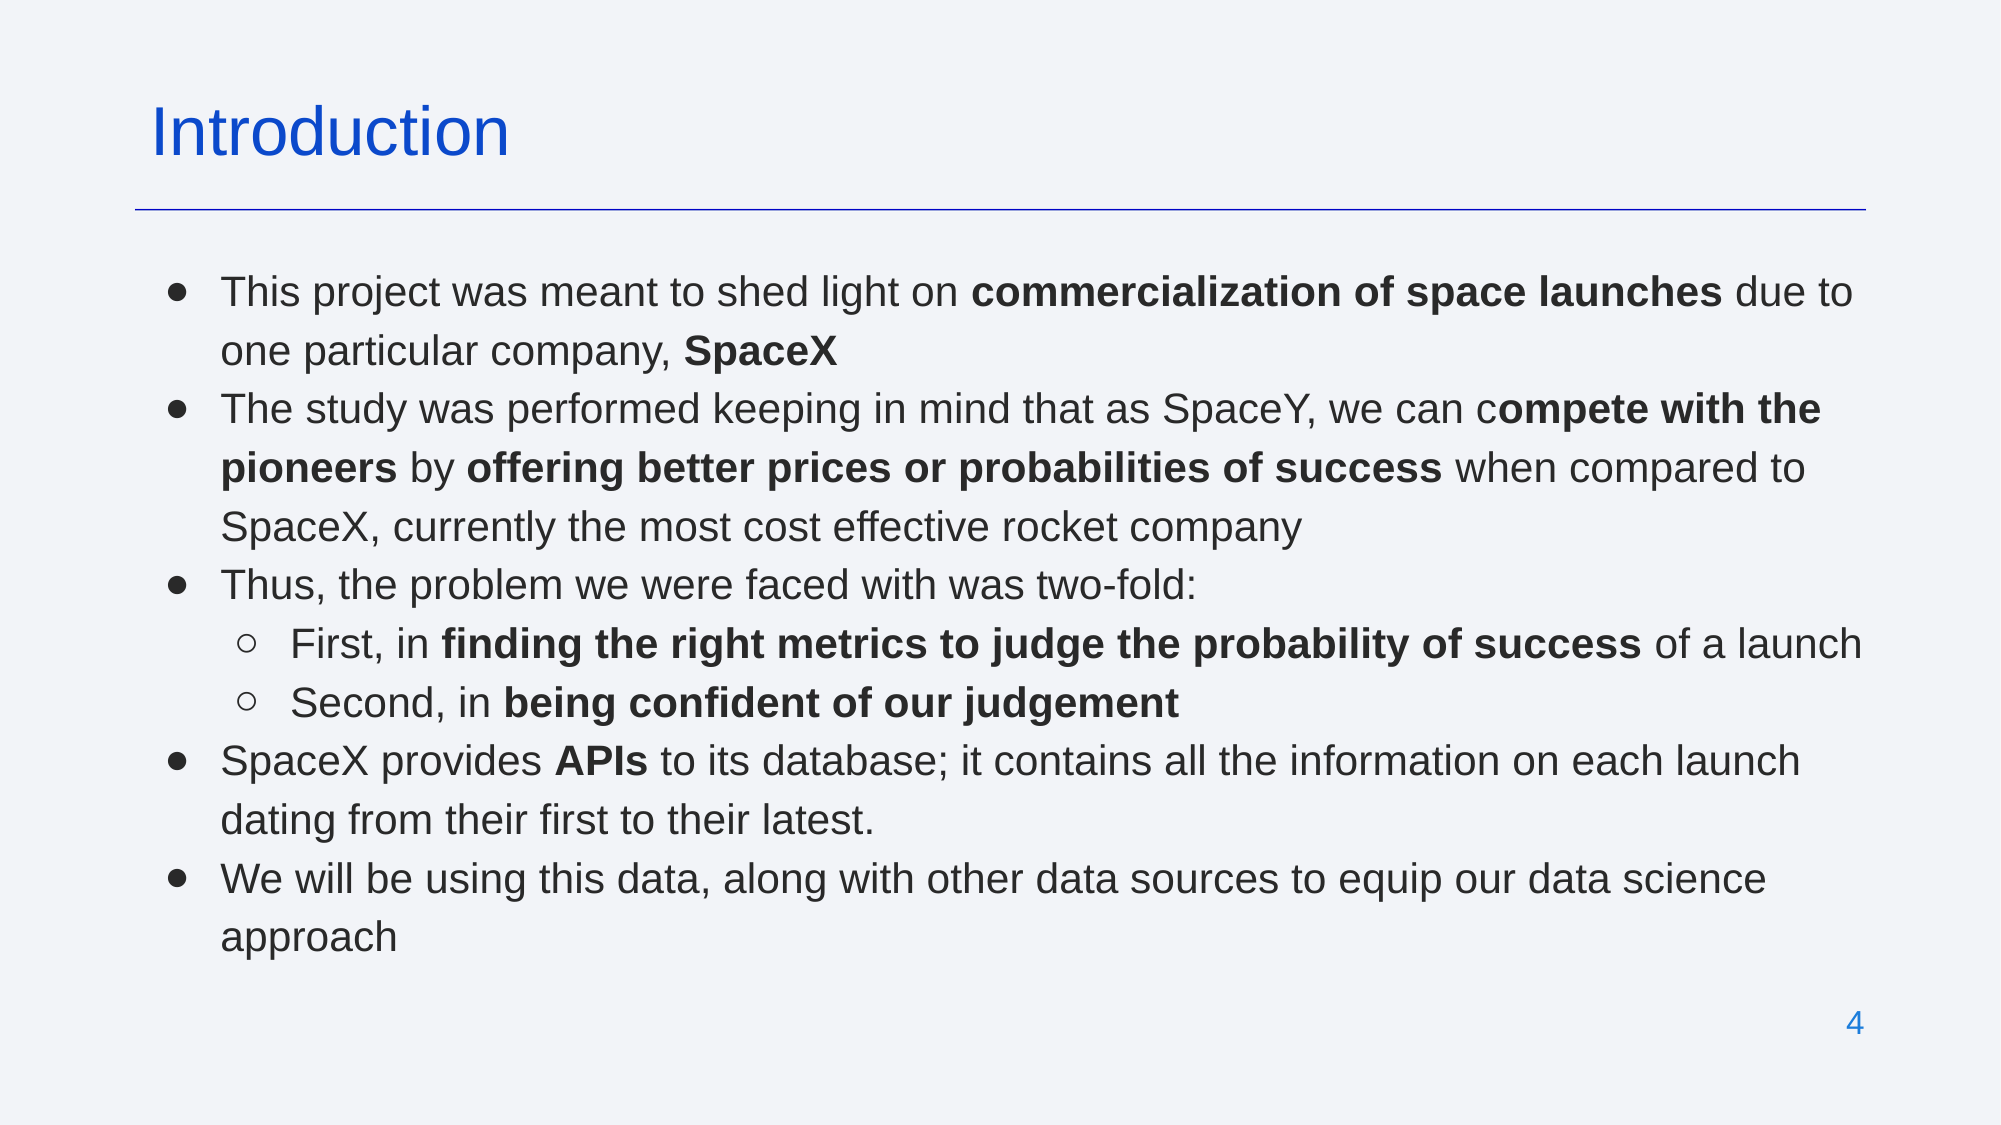

Introduction
This project was meant to shed light on commercialization of space launches due to one particular company, SpaceX
The study was performed keeping in mind that as SpaceY, we can compete with the pioneers by offering better prices or probabilities of success when compared to SpaceX, currently the most cost effective rocket company
Thus, the problem we were faced with was two-fold:
First, in finding the right metrics to judge the probability of success of a launch
Second, in being confident of our judgement
SpaceX provides APIs to its database; it contains all the information on each launch dating from their first to their latest.
We will be using this data, along with other data sources to equip our data science approach
4